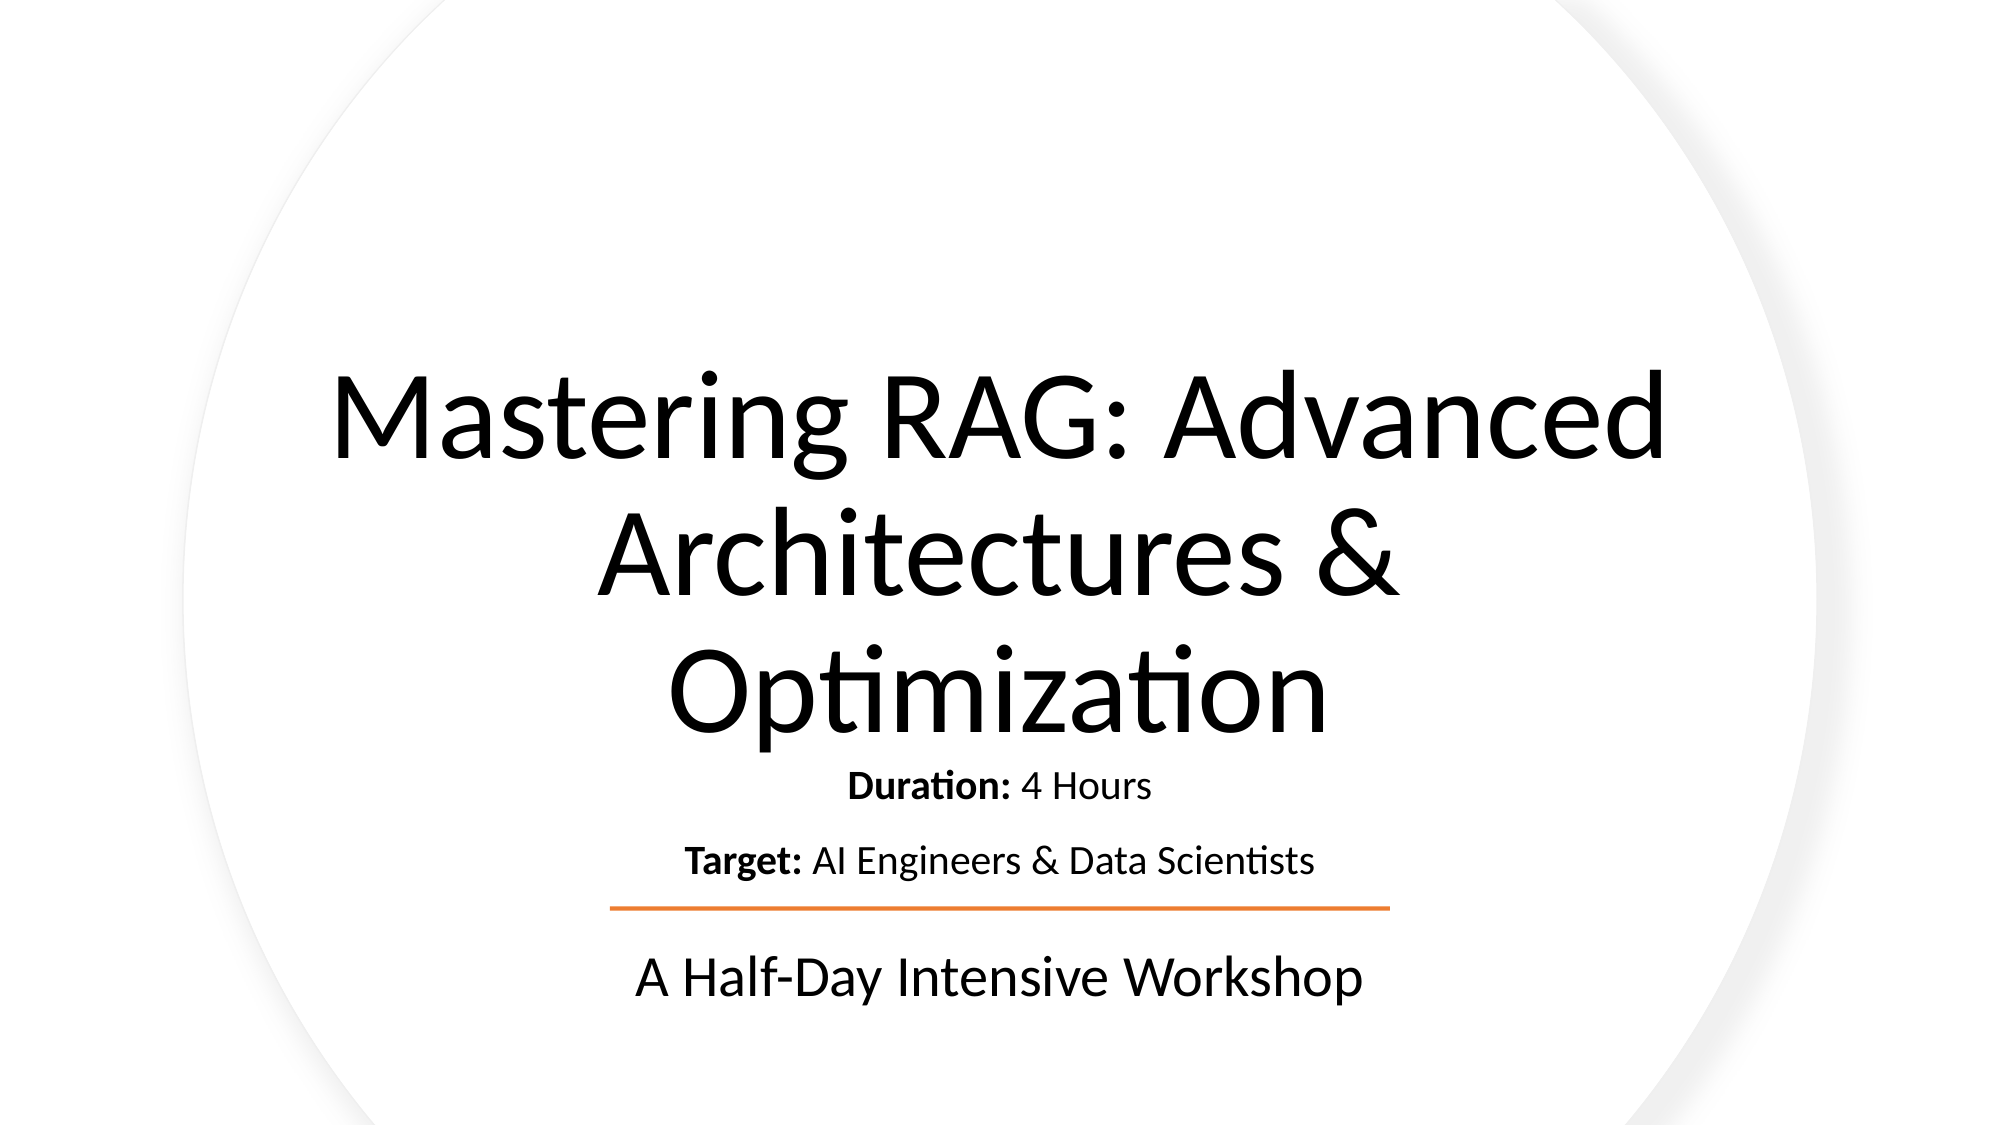

Mastering RAG: Advanced Architectures & Optimization
Duration: 4 Hours
Target: AI Engineers & Data Scientists

A Half-Day Intensive Workshop